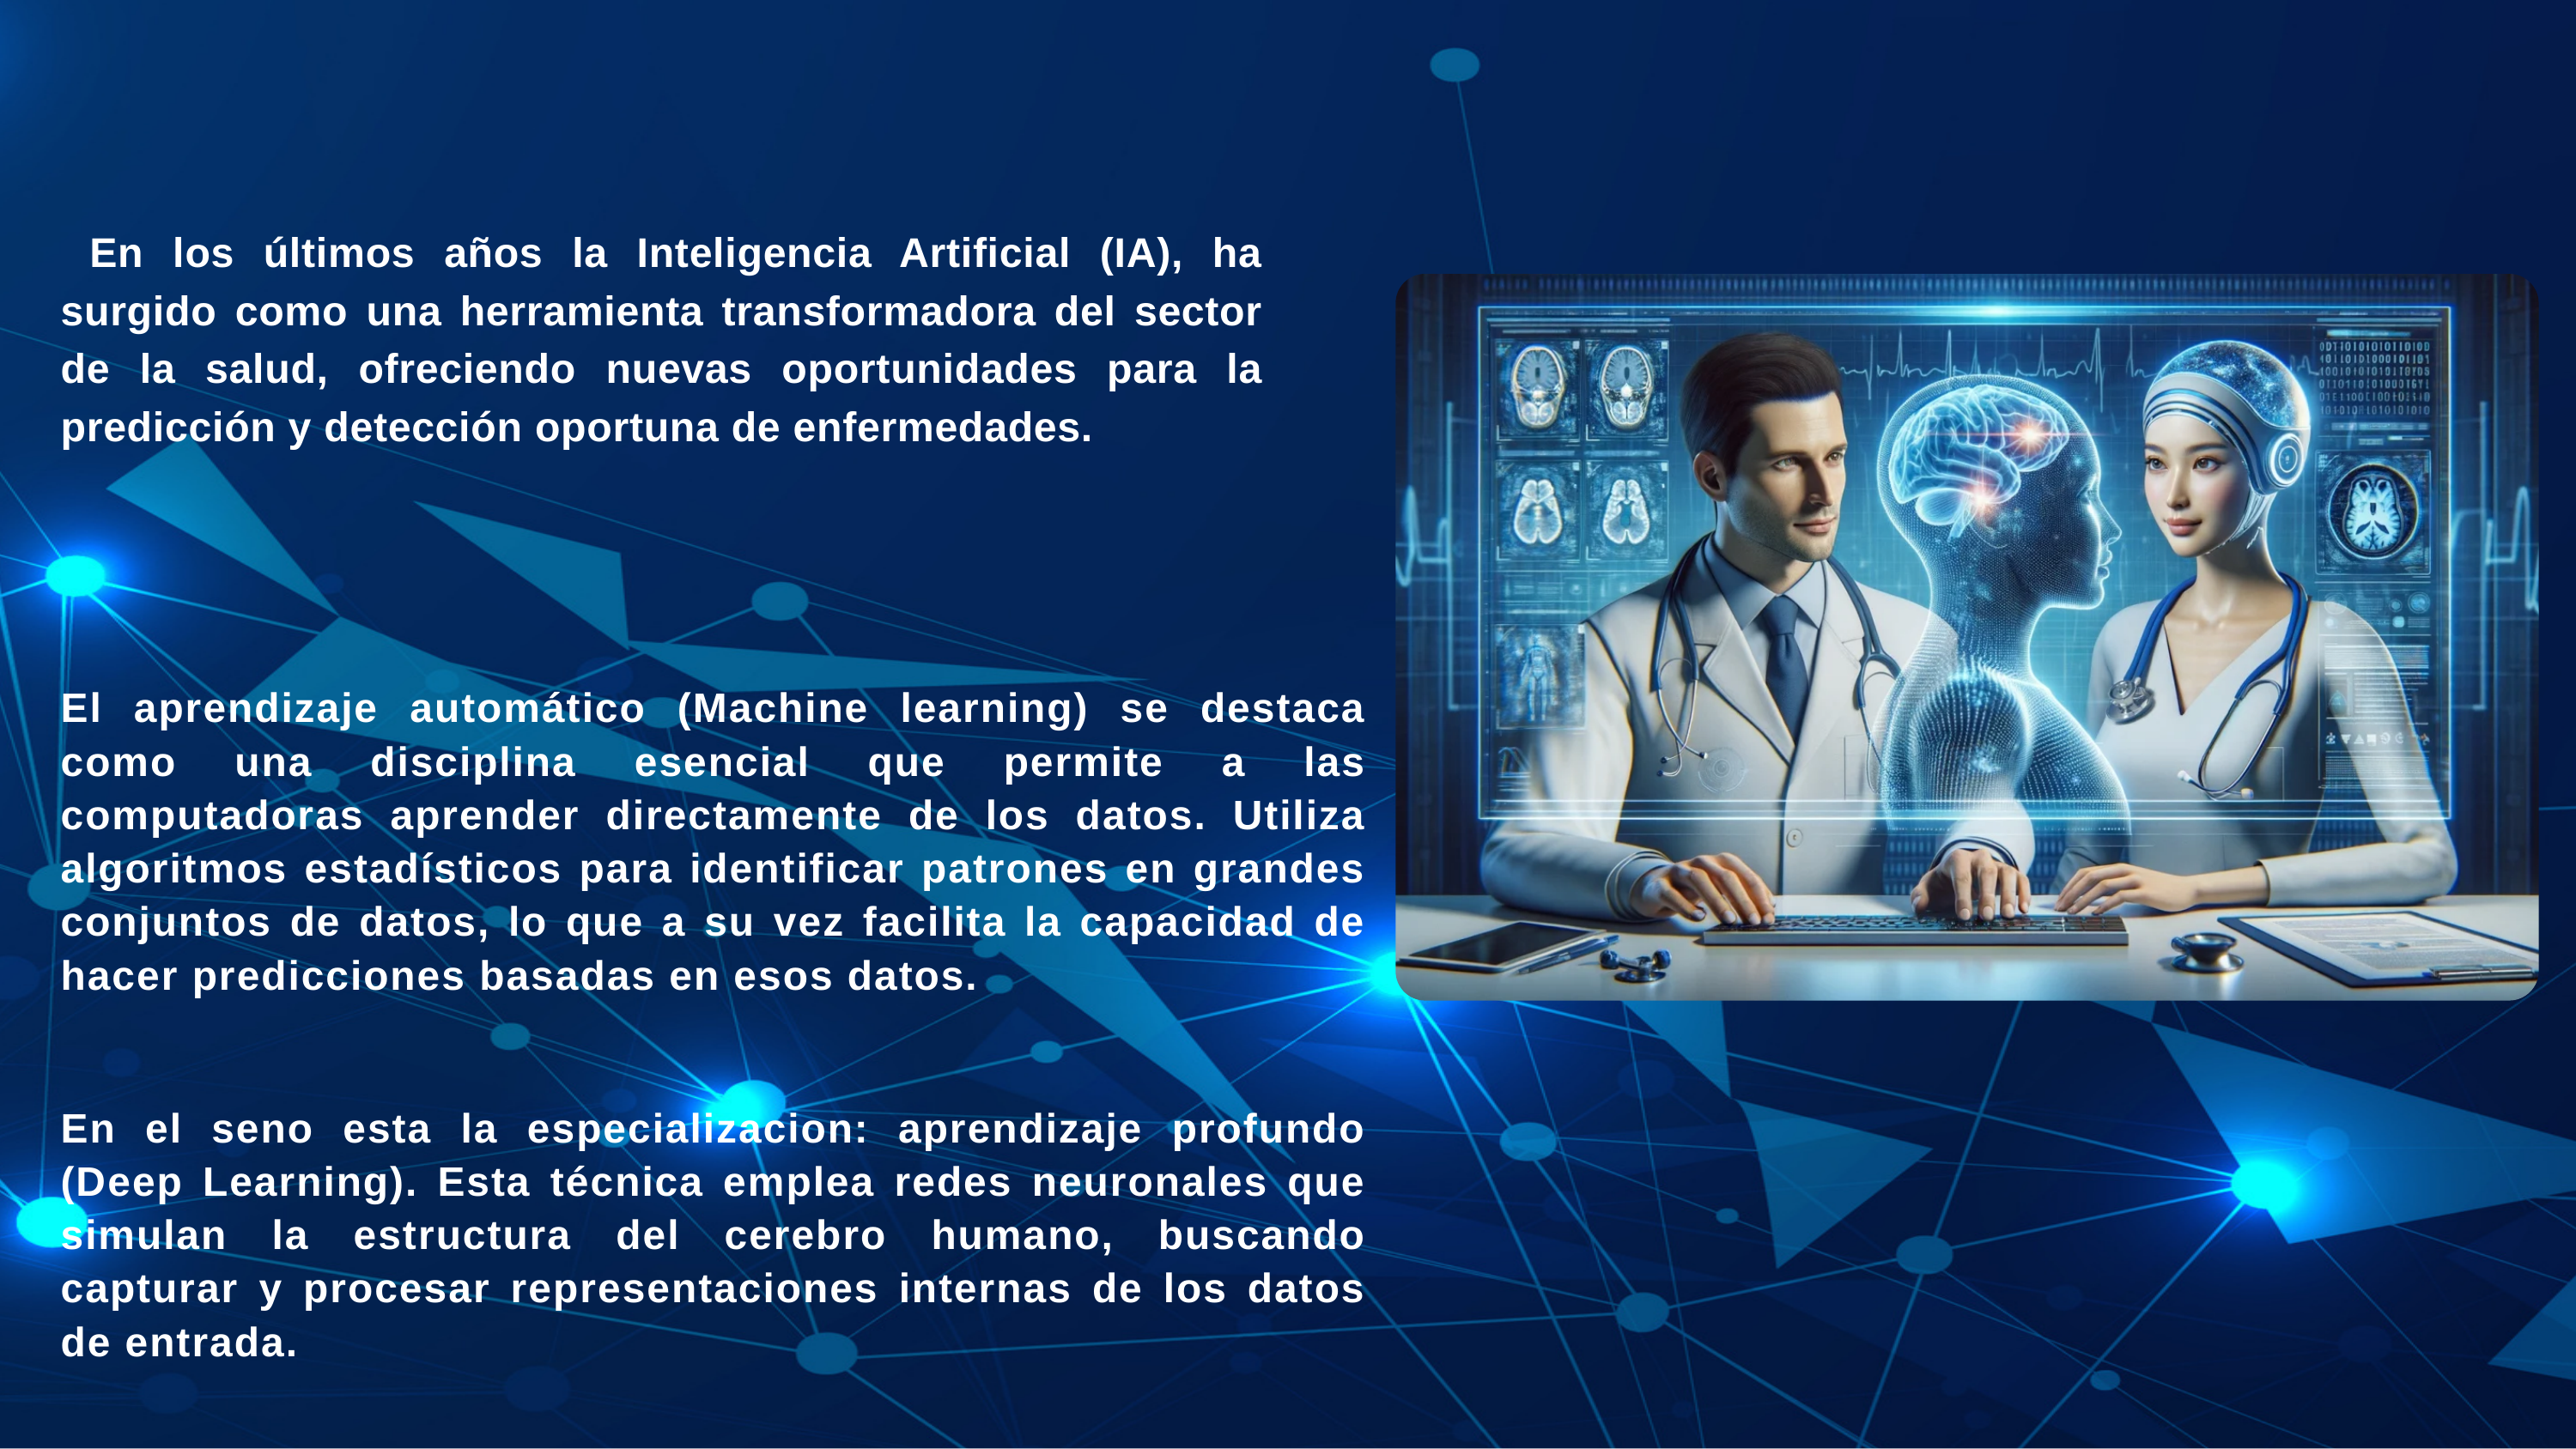

En los últimos años la Inteligencia Artificial (IA), ha surgido como una herramienta transformadora del sector de la salud, ofreciendo nuevas oportunidades para la predicción y detección oportuna de enfermedades.

El aprendizaje automático (Machine learning) se destaca como una disciplina esencial que permite a las computadoras aprender directamente de los datos. Utiliza algoritmos estadísticos para identificar patrones en grandes conjuntos de datos, lo que a su vez facilita la capacidad de hacer predicciones basadas en esos datos.
En el seno esta la especializacion: aprendizaje profundo (Deep Learning). Esta técnica emplea redes neuronales que simulan la estructura del cerebro humano, buscando capturar y procesar representaciones internas de los datos de entrada.